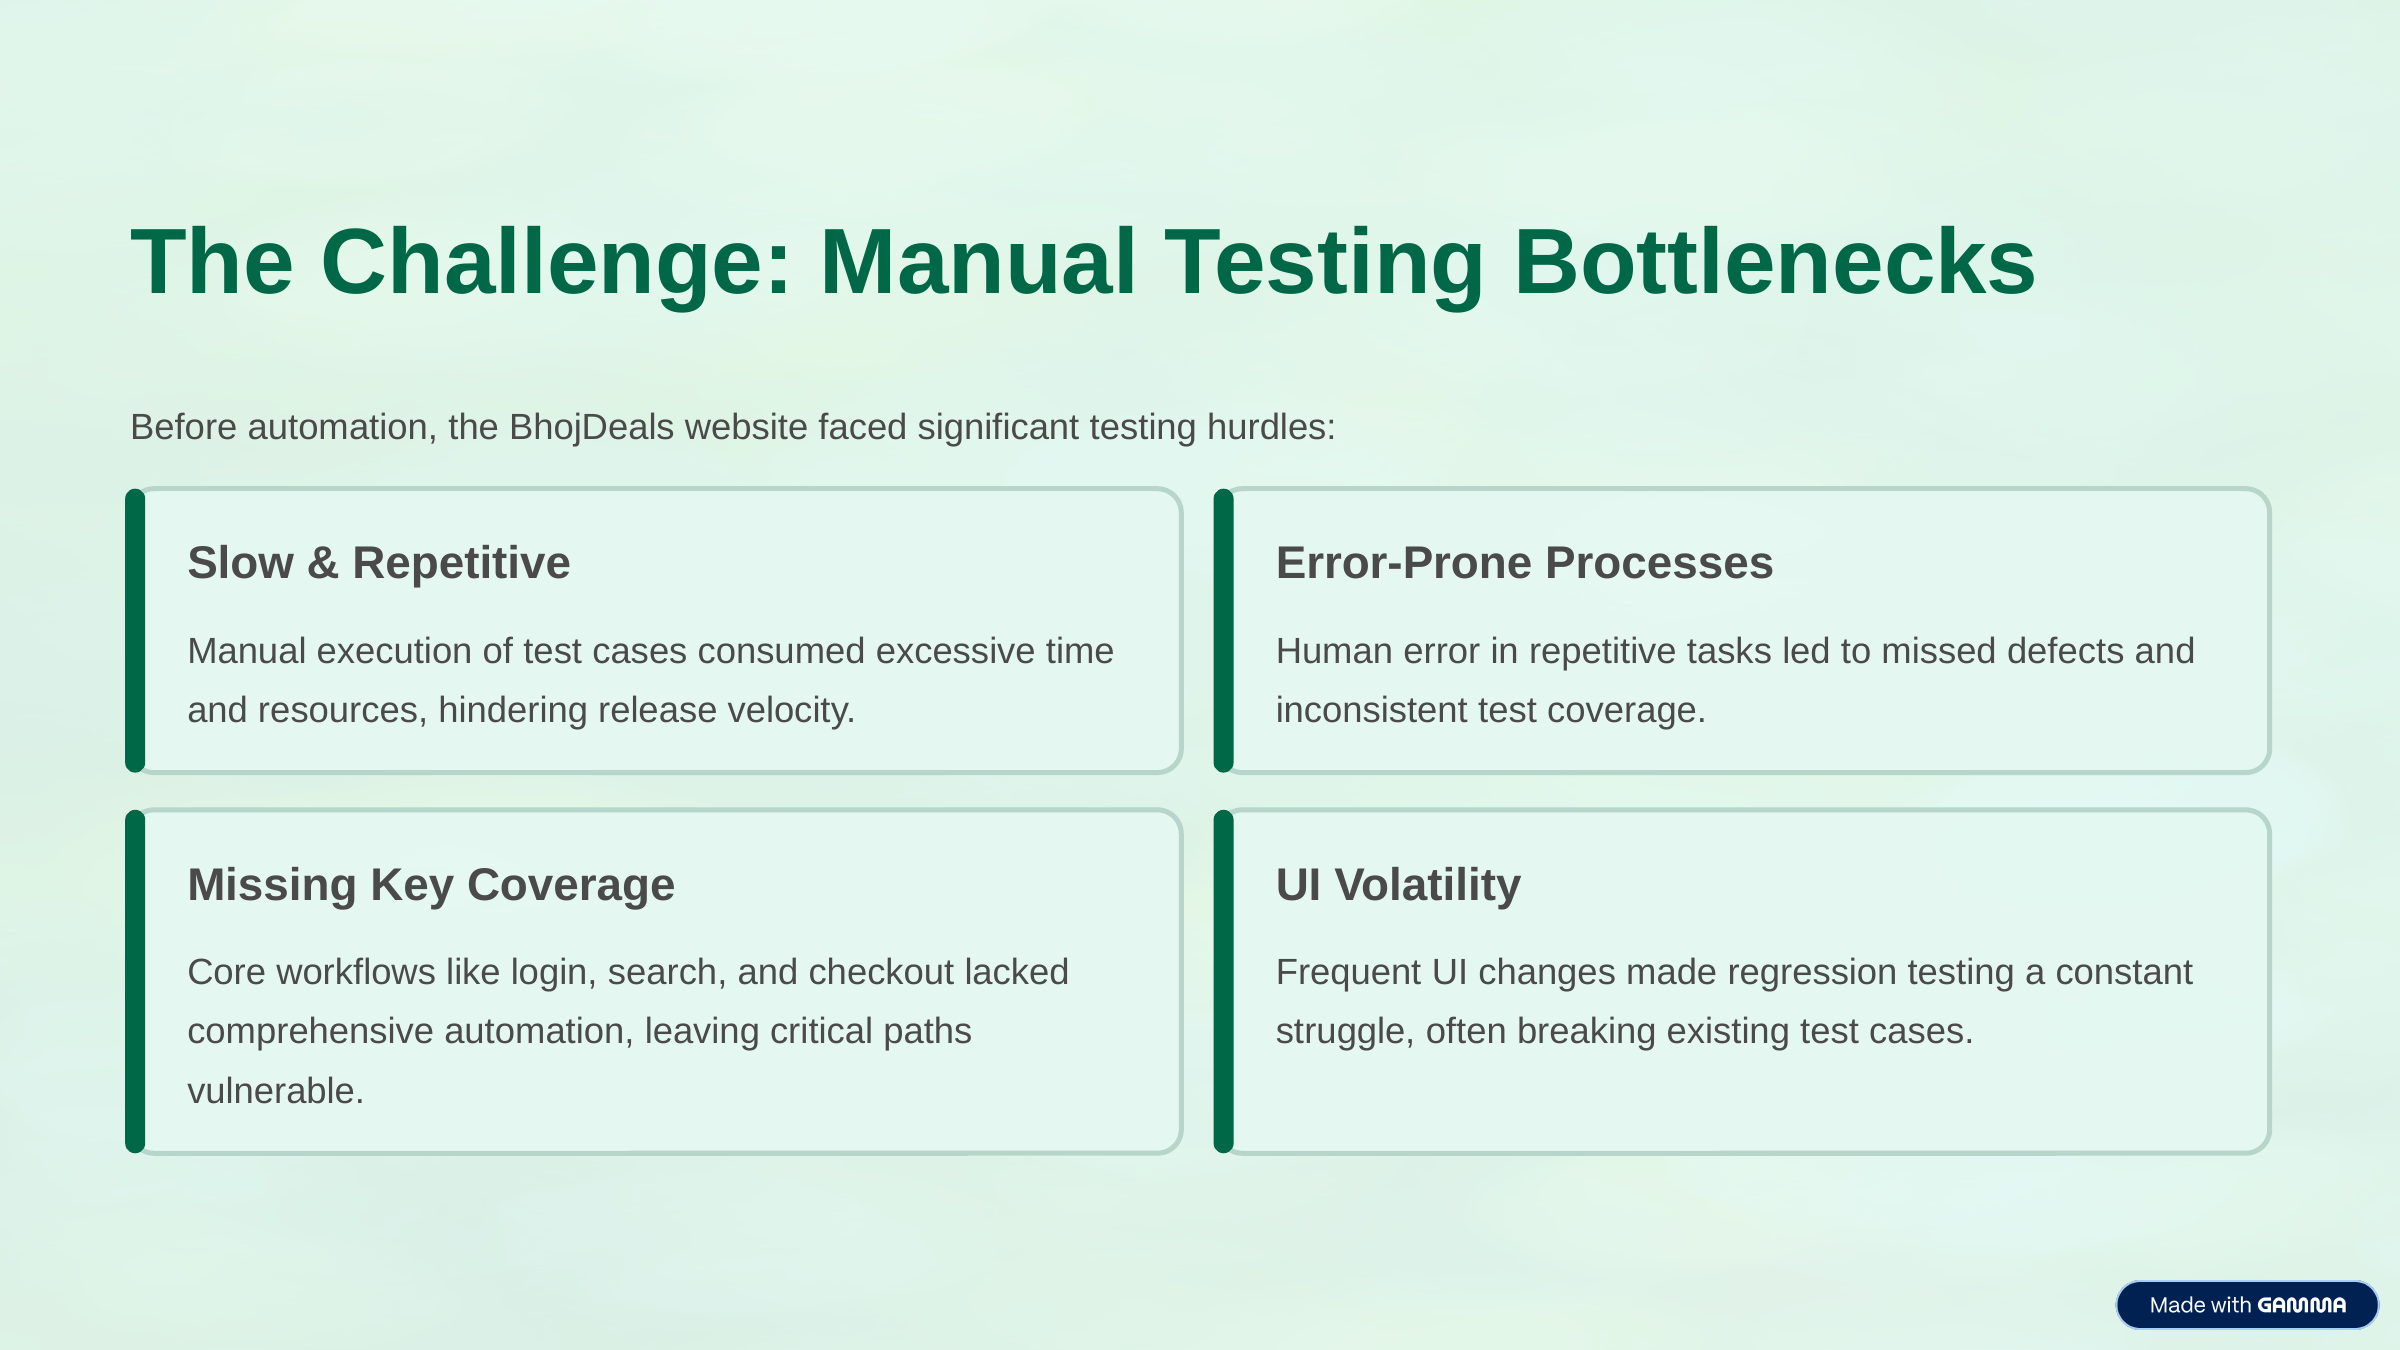

The Challenge: Manual Testing Bottlenecks
Before automation, the BhojDeals website faced significant testing hurdles:

Slow & Repetitive
Error-Prone Processes
Manual execution of test cases consumed excessive time and resources, hindering release velocity.
Human error in repetitive tasks led to missed defects and inconsistent test coverage.

Missing Key Coverage
UI Volatility
Core workflows like login, search, and checkout lacked comprehensive automation, leaving critical paths vulnerable.
Frequent UI changes made regression testing a constant struggle, often breaking existing test cases.